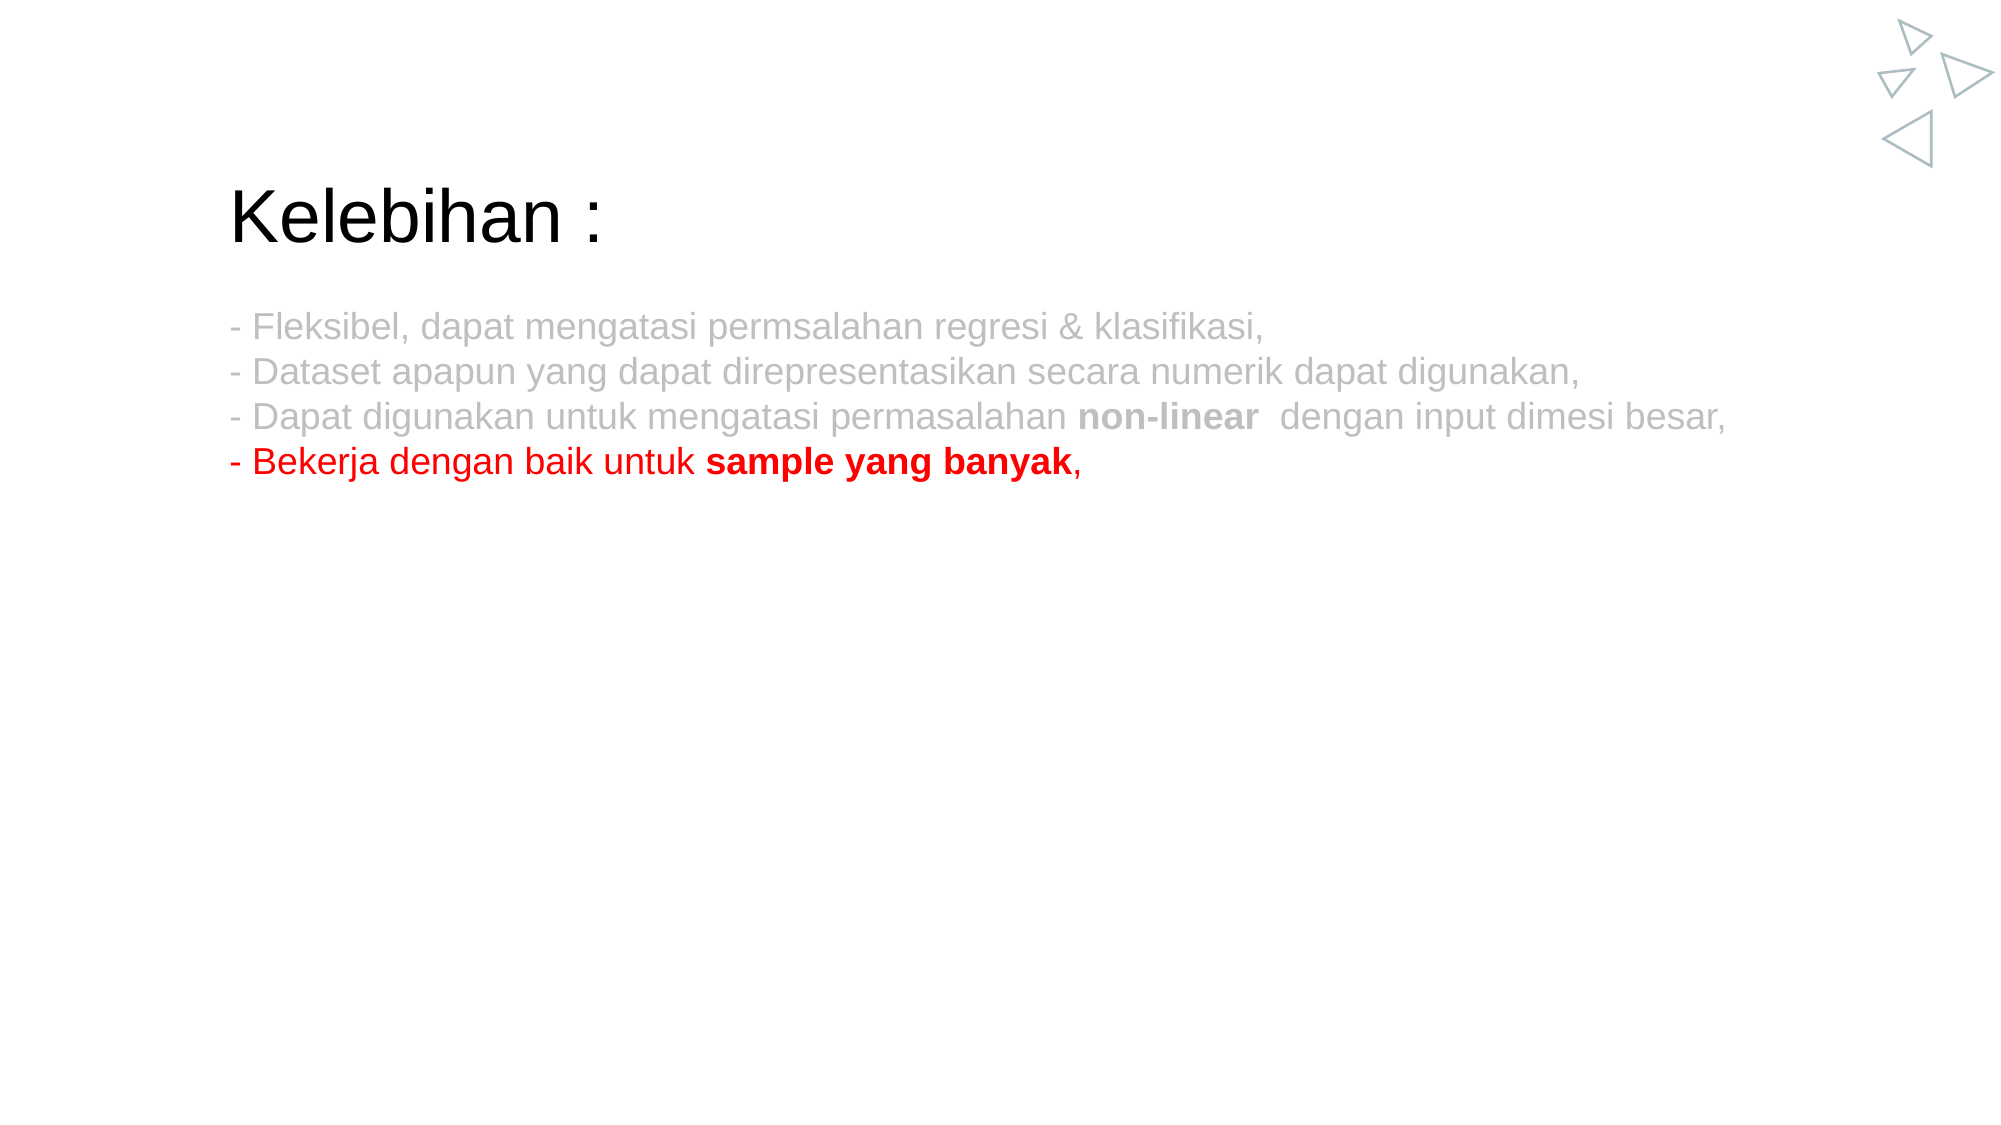

Kelebihan :

- Fleksibel, dapat mengatasi permsalahan regresi & klasifikasi,
- Dataset apapun yang dapat direpresentasikan secara numerik dapat digunakan,
- Dapat digunakan untuk mengatasi permasalahan non-linear  dengan input dimesi besar,
- Bekerja dengan baik untuk sample yang banyak,